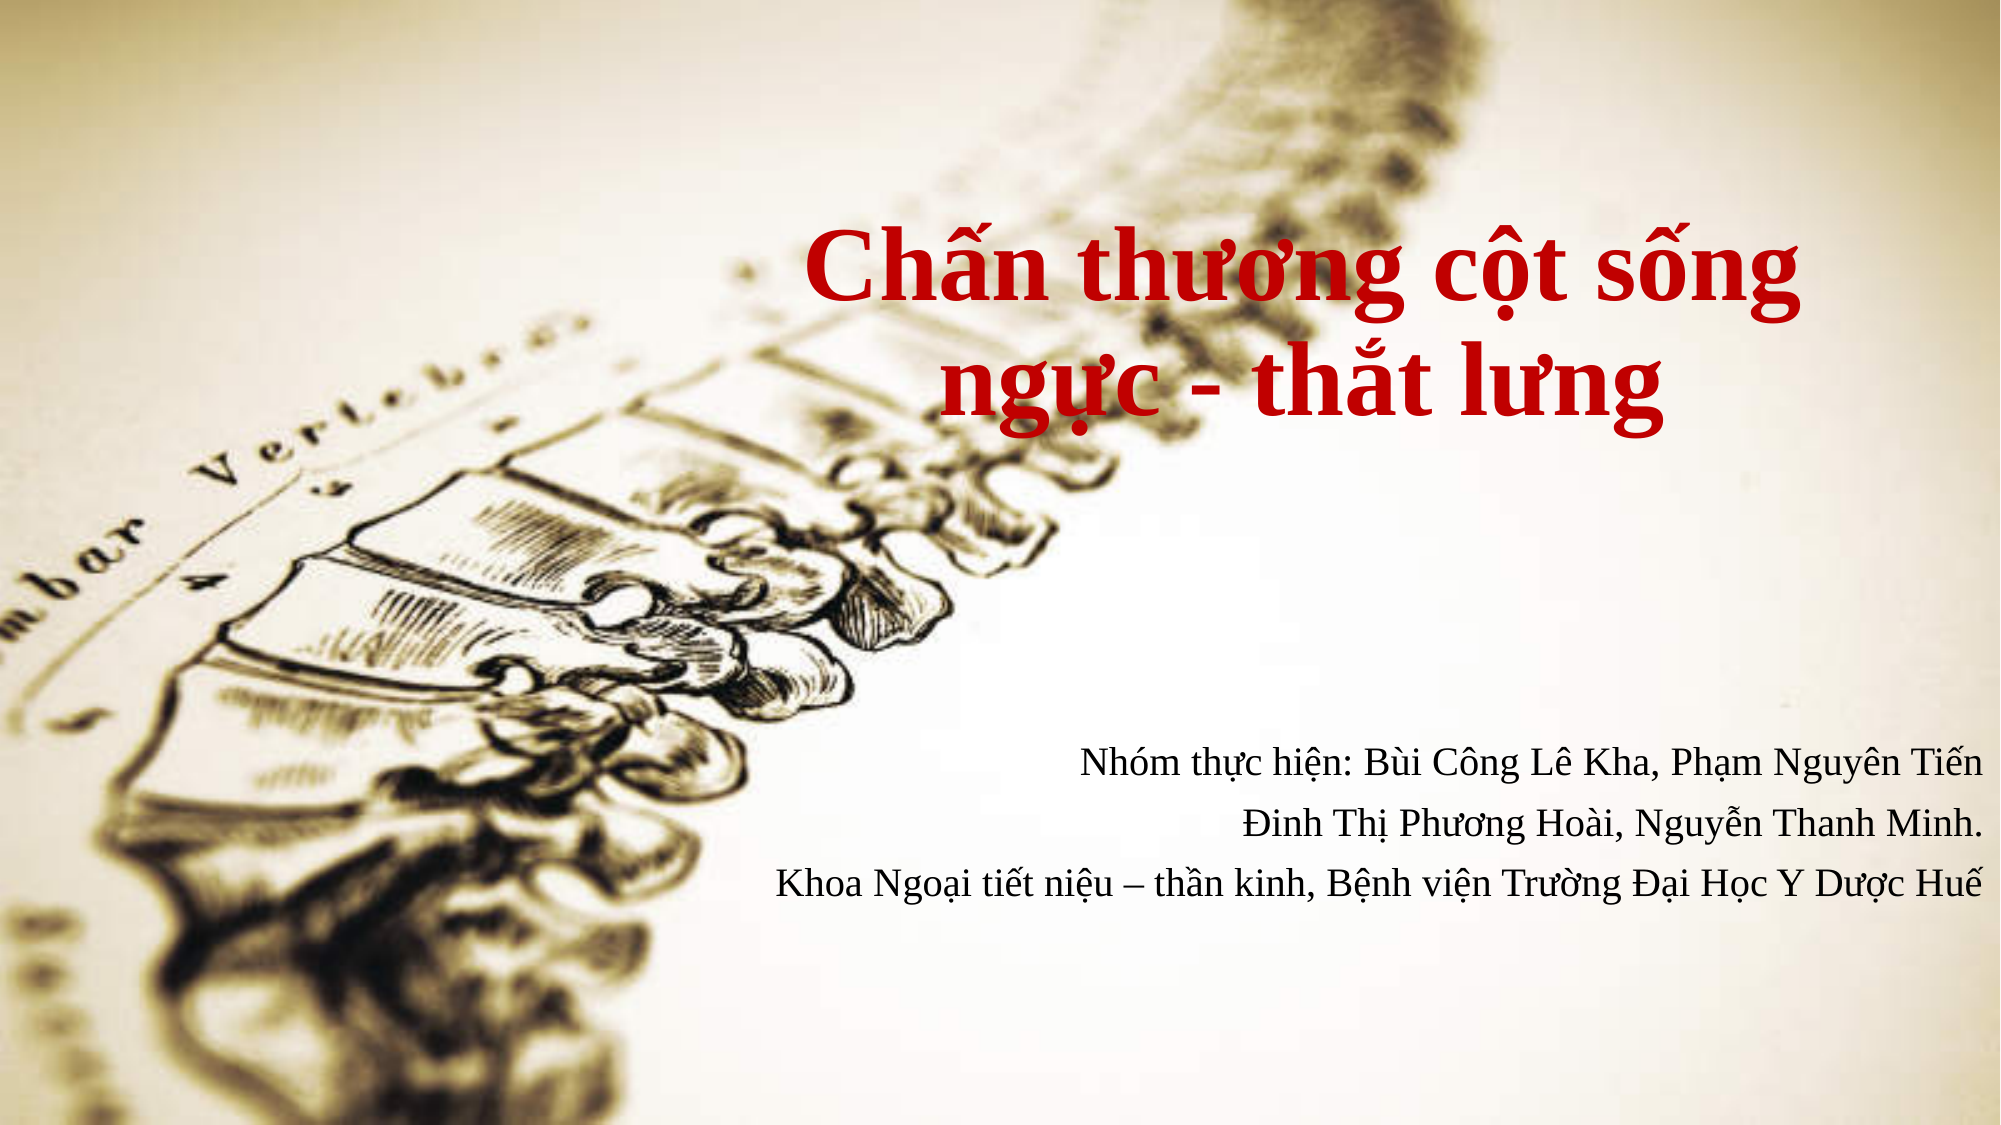

# Chấn thương cột sống ngực - thắt lưng
Nhóm thực hiện: Bùi Công Lê Kha, Phạm Nguyên Tiến
Đinh Thị Phương Hoài, Nguyễn Thanh Minh.
Khoa Ngoại tiết niệu – thần kinh, Bệnh viện Trường Đại Học Y Dược Huế